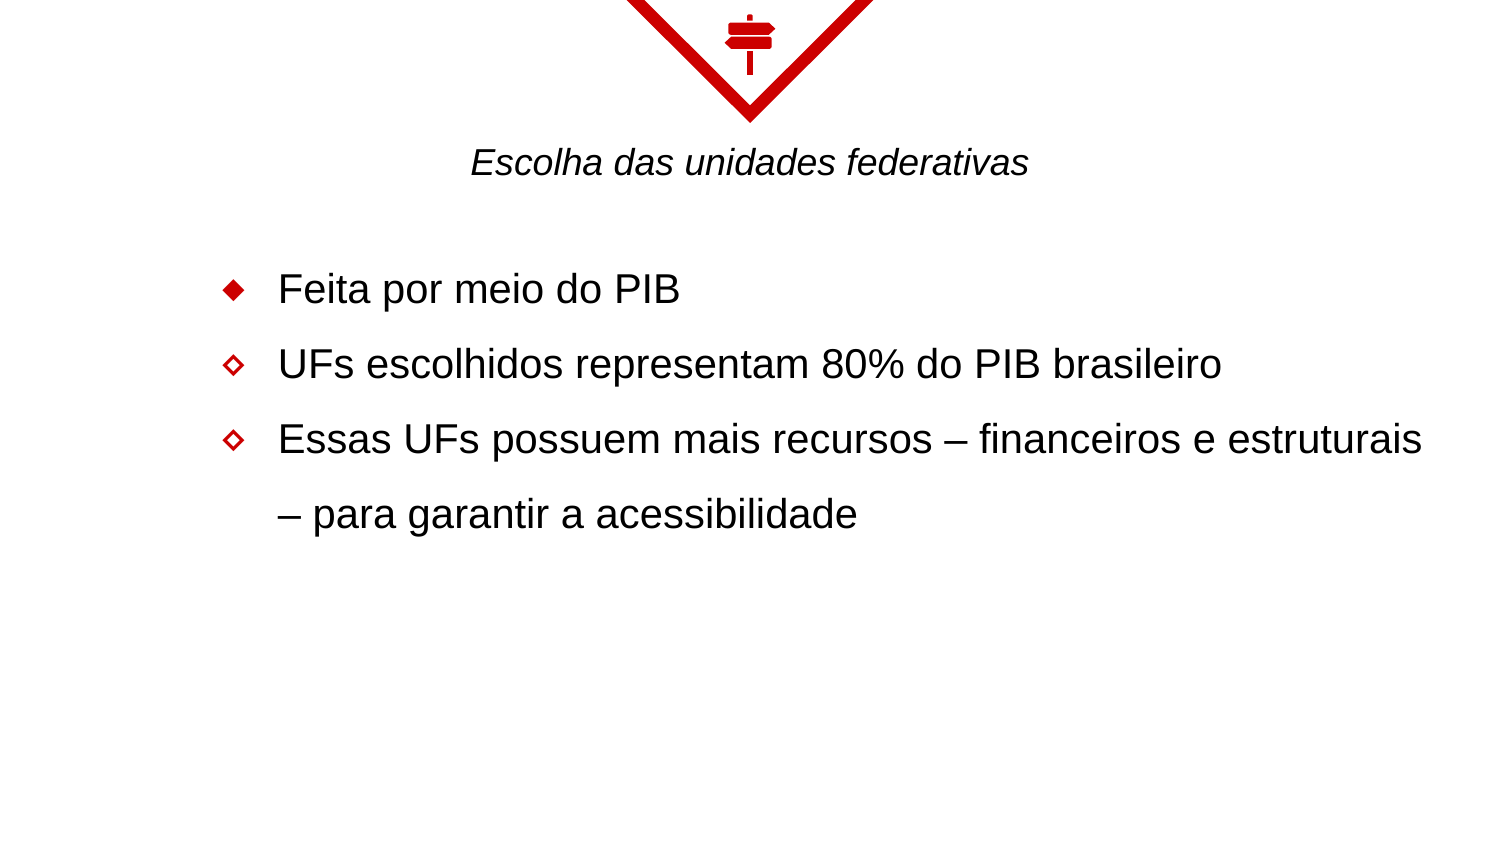

# Escolha das unidades federativas
Feita por meio do PIB
UFs escolhidos representam 80% do PIB brasileiro
Essas UFs possuem mais recursos – financeiros e estruturais – para garantir a acessibilidade